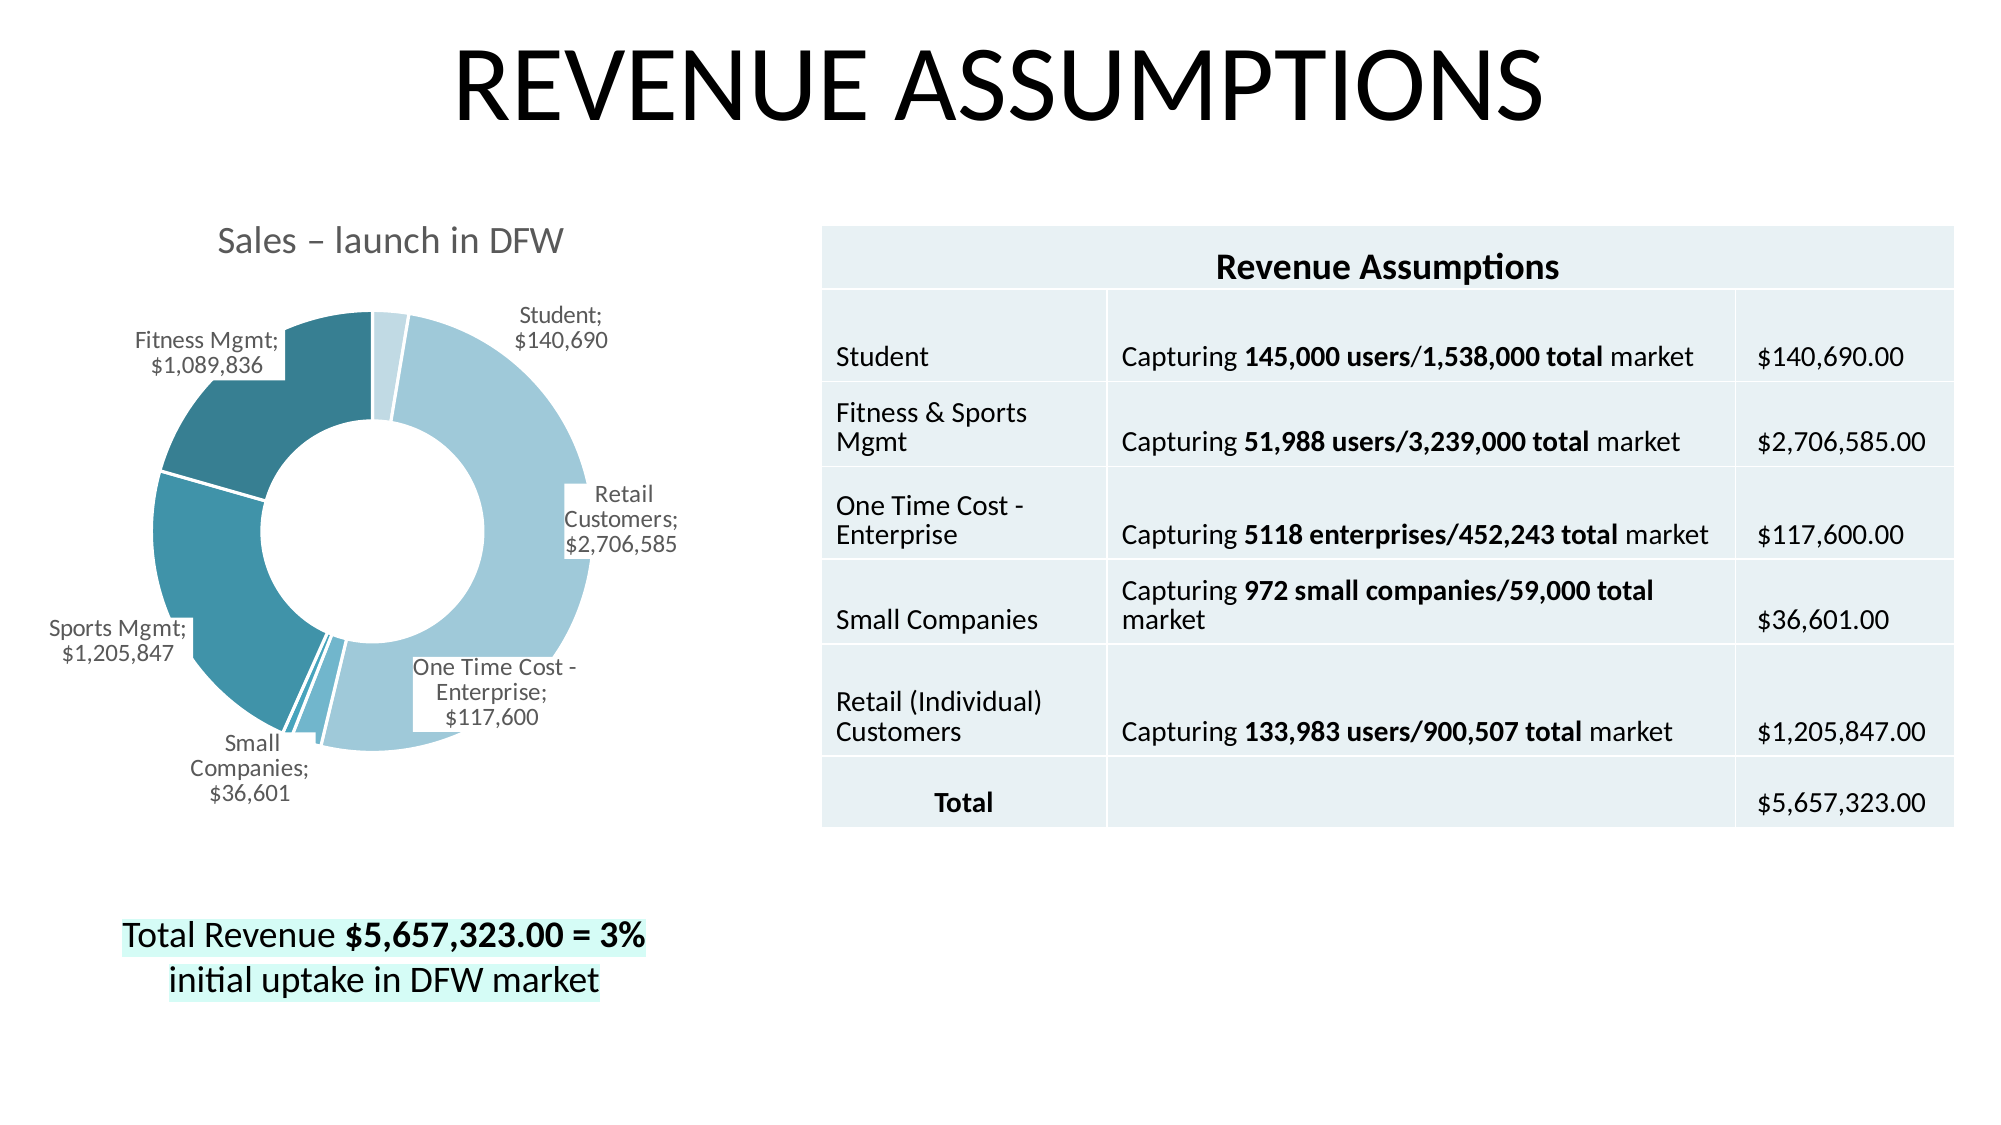

REVENUE ASSUMPTIONS

### Chart: Sales – launch in DFW

| Category | Sales |
|---|---|
| Student | 140690.0 |
| Retail Customers | 2706585.0 |
| One Time Cost - Enterprise | 117600.0 |
| Small Companies | 36601.25 |
| Sports Mgmt | 1205847.0 |
| Fitness Mgmt | 1089836.0 |
| Revenue Assumptions |  |  |
| --- | --- | --- |
| Student | Capturing 145,000 users/1,538,000 total market | $140,690.00 |
| Fitness & Sports Mgmt | Capturing 51,988 users/3,239,000 total market | $2,706,585.00 |
| One Time Cost - Enterprise | Capturing 5118 enterprises/452,243 total market | $117,600.00 |
| Small Companies | Capturing 972 small companies/59,000 total market | $36,601.00 |
| Retail (Individual) Customers | Capturing 133,983 users/900,507 total market | $1,205,847.00 |
| Total |  | $5,657,323.00 |
Total Revenue $5,657,323.00 = 3% initial uptake in DFW market